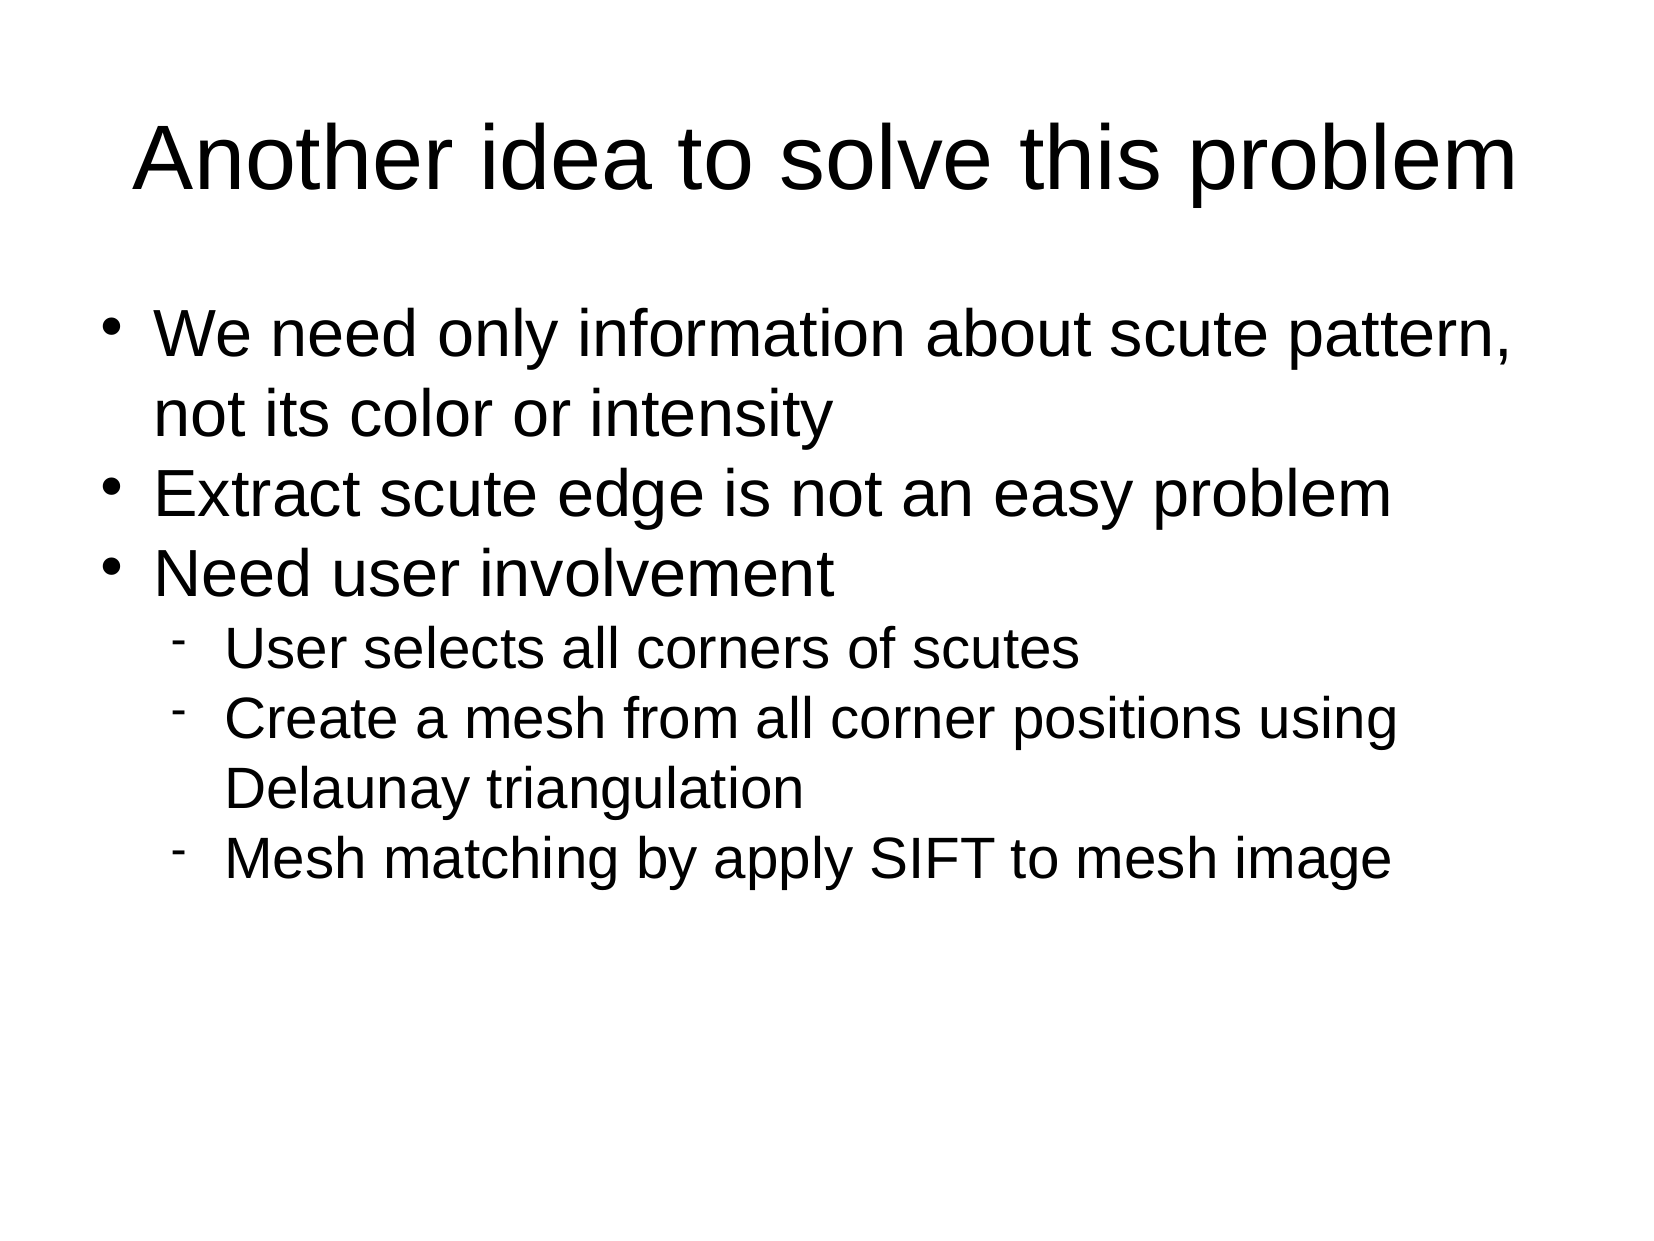

Another idea to solve this problem
We need only information about scute pattern, not its color or intensity
Extract scute edge is not an easy problem
Need user involvement
User selects all corners of scutes
Create a mesh from all corner positions using Delaunay triangulation
Mesh matching by apply SIFT to mesh image